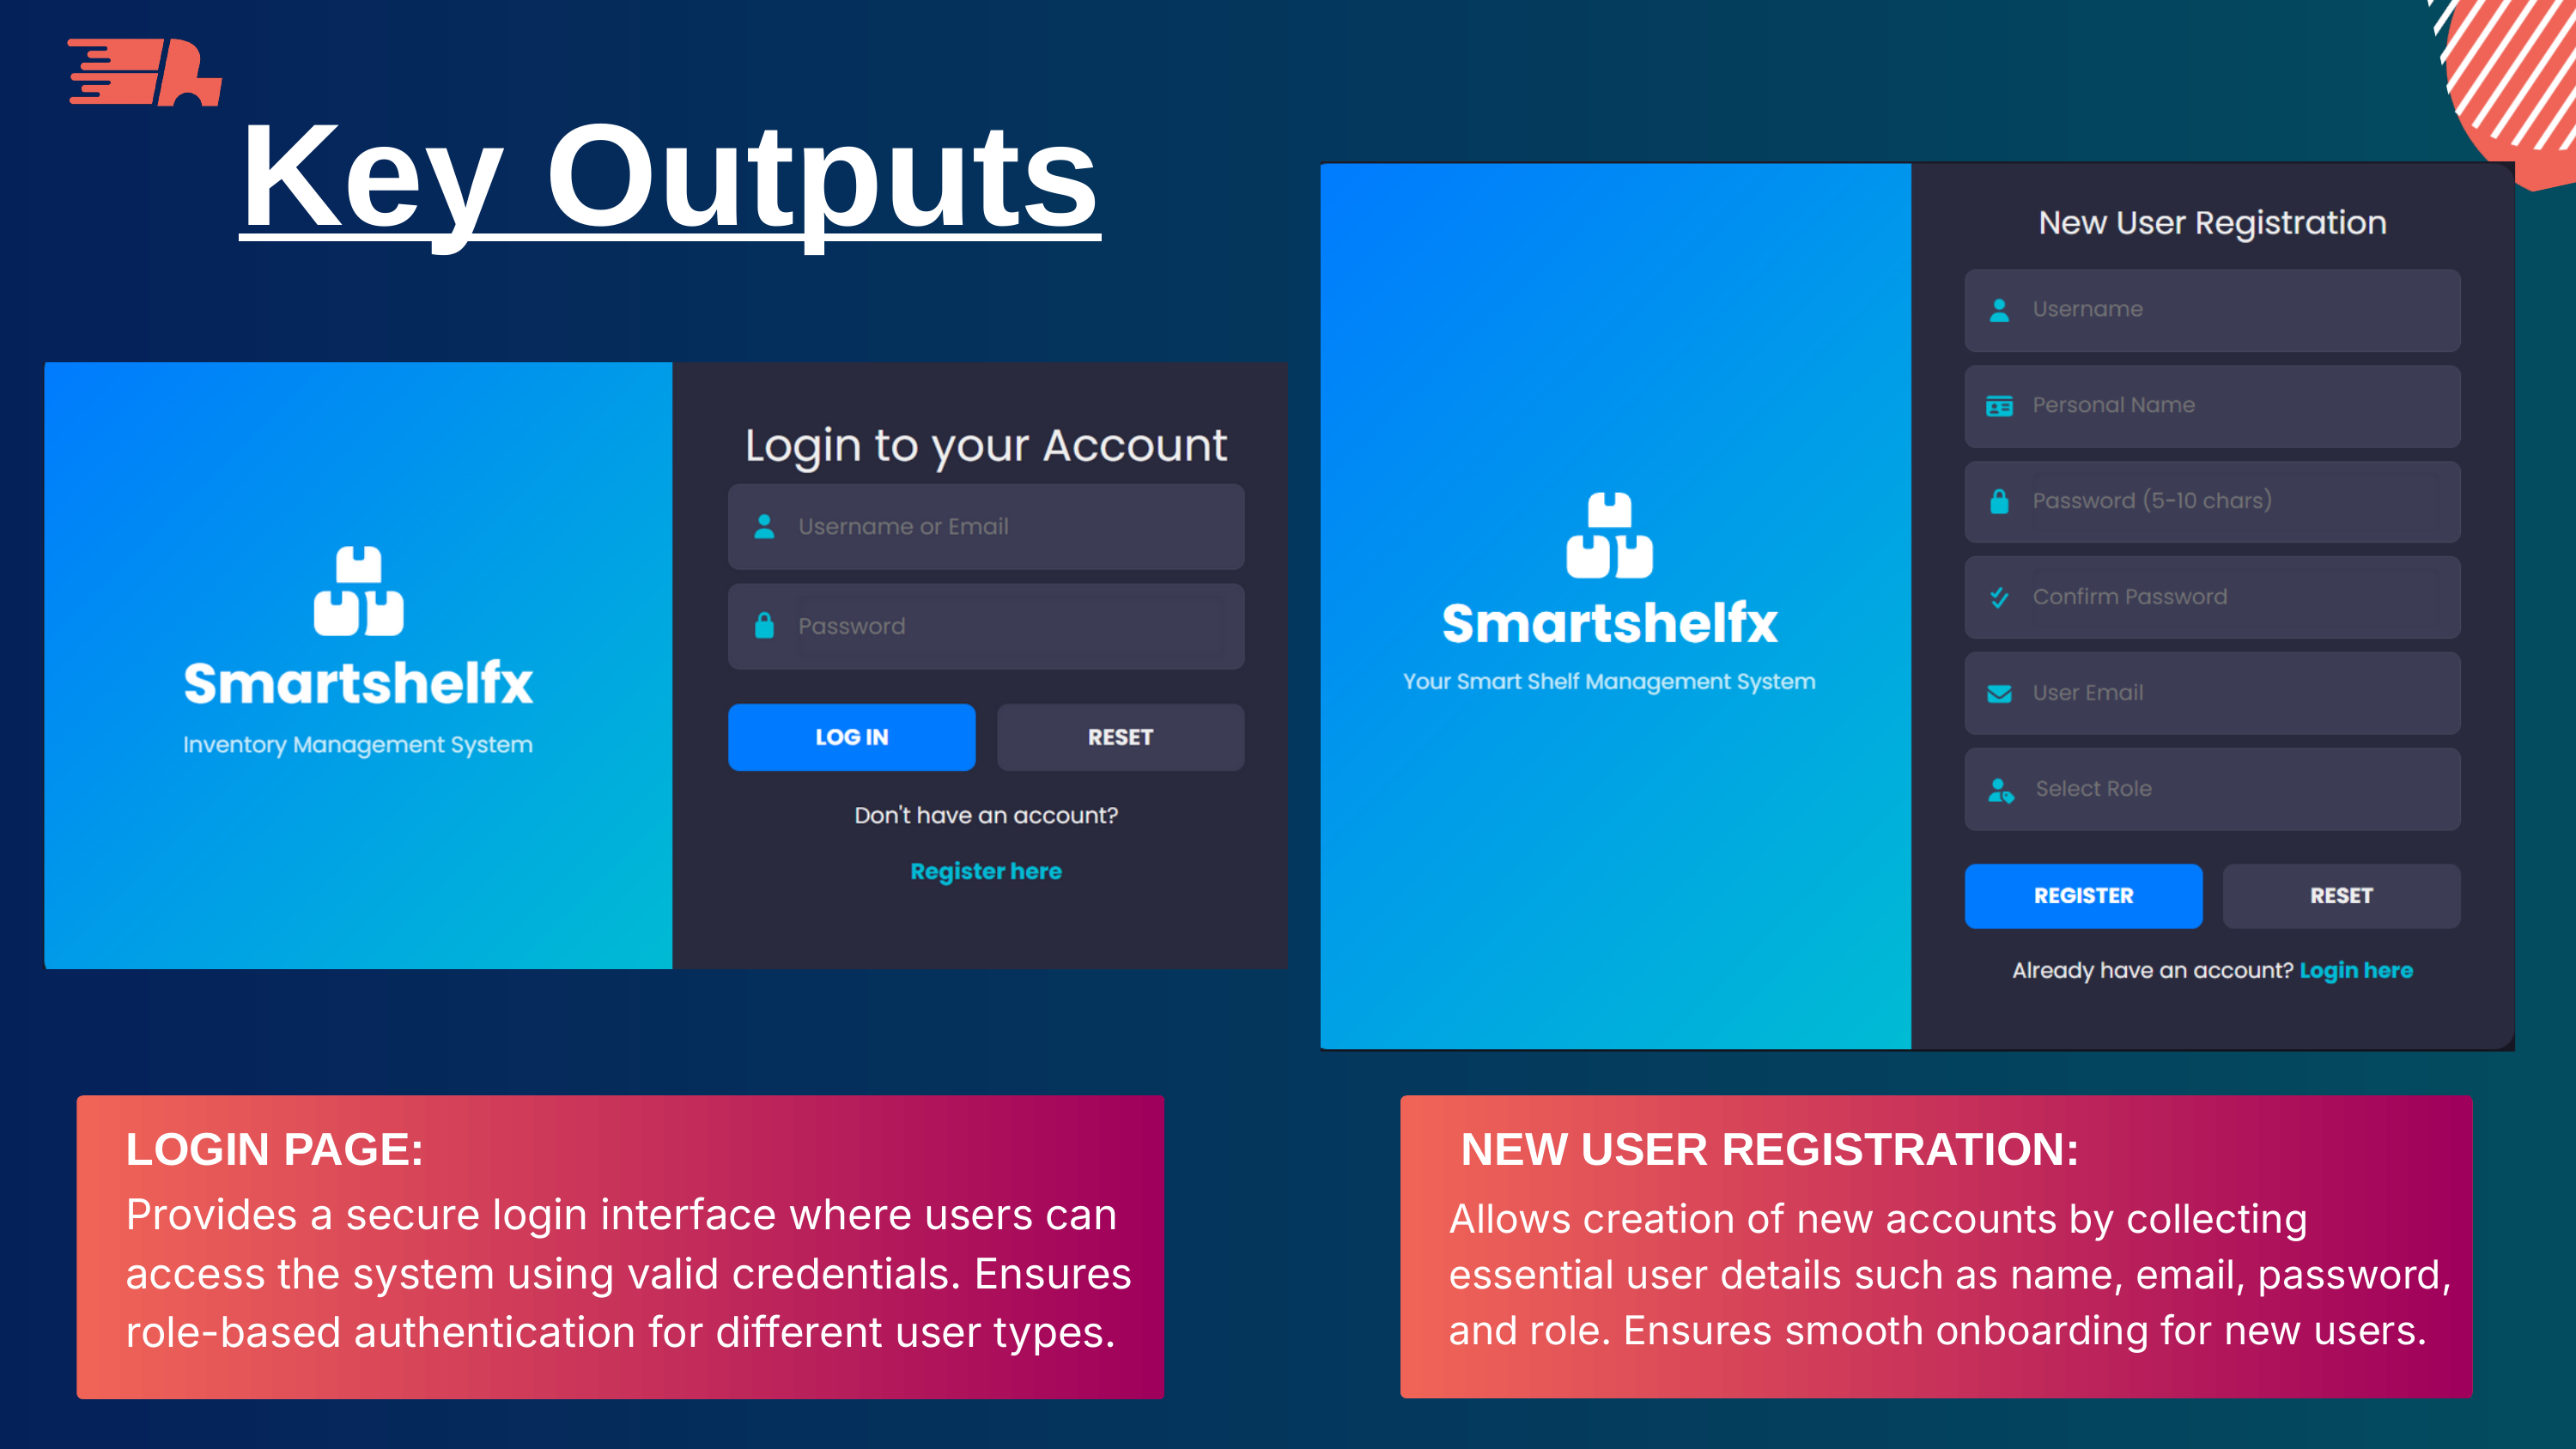

Key Outputs

 NEW USER REGISTRATION:
LOGIN PAGE:
Provides a secure login interface where users can access the system using valid credentials. Ensures role-based authentication for different user types.
Allows creation of new accounts by collecting essential user details such as name, email, password, and role. Ensures smooth onboarding for new users.